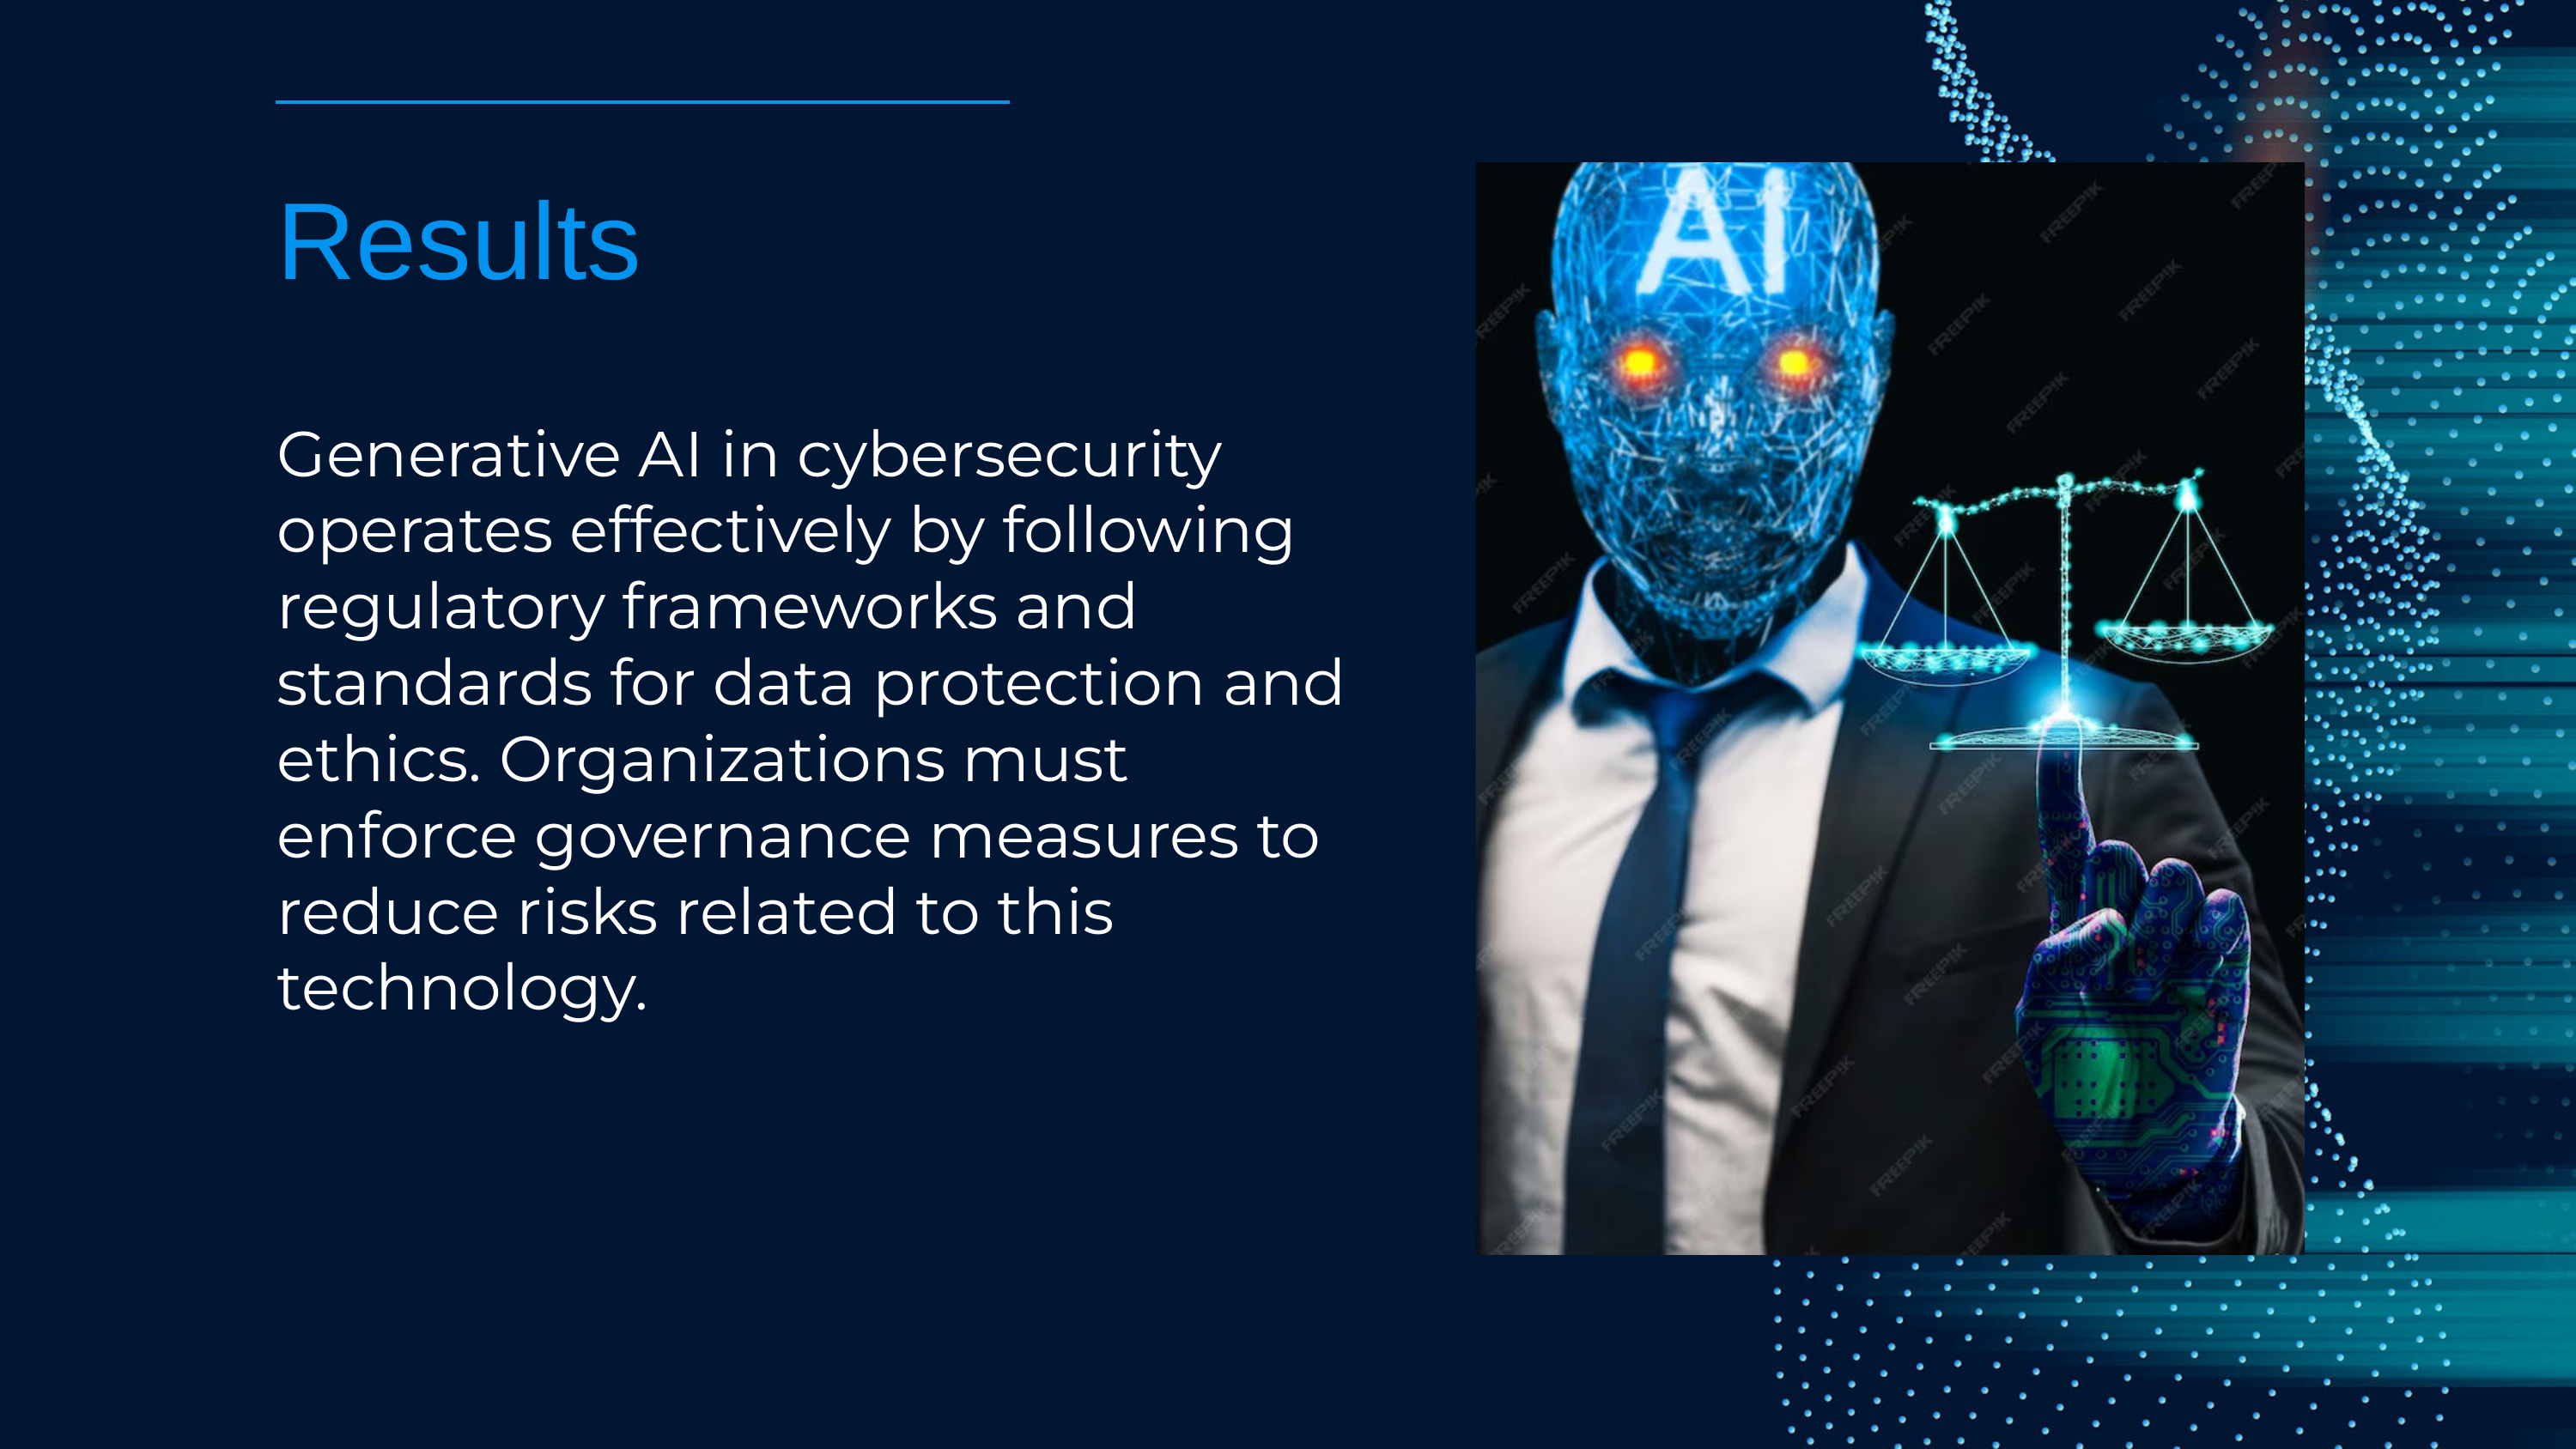

Results

Generative AI in cybersecurity operates effectively by following regulatory frameworks and standards for data protection and ethics. Organizations must enforce governance measures to reduce risks related to this technology.